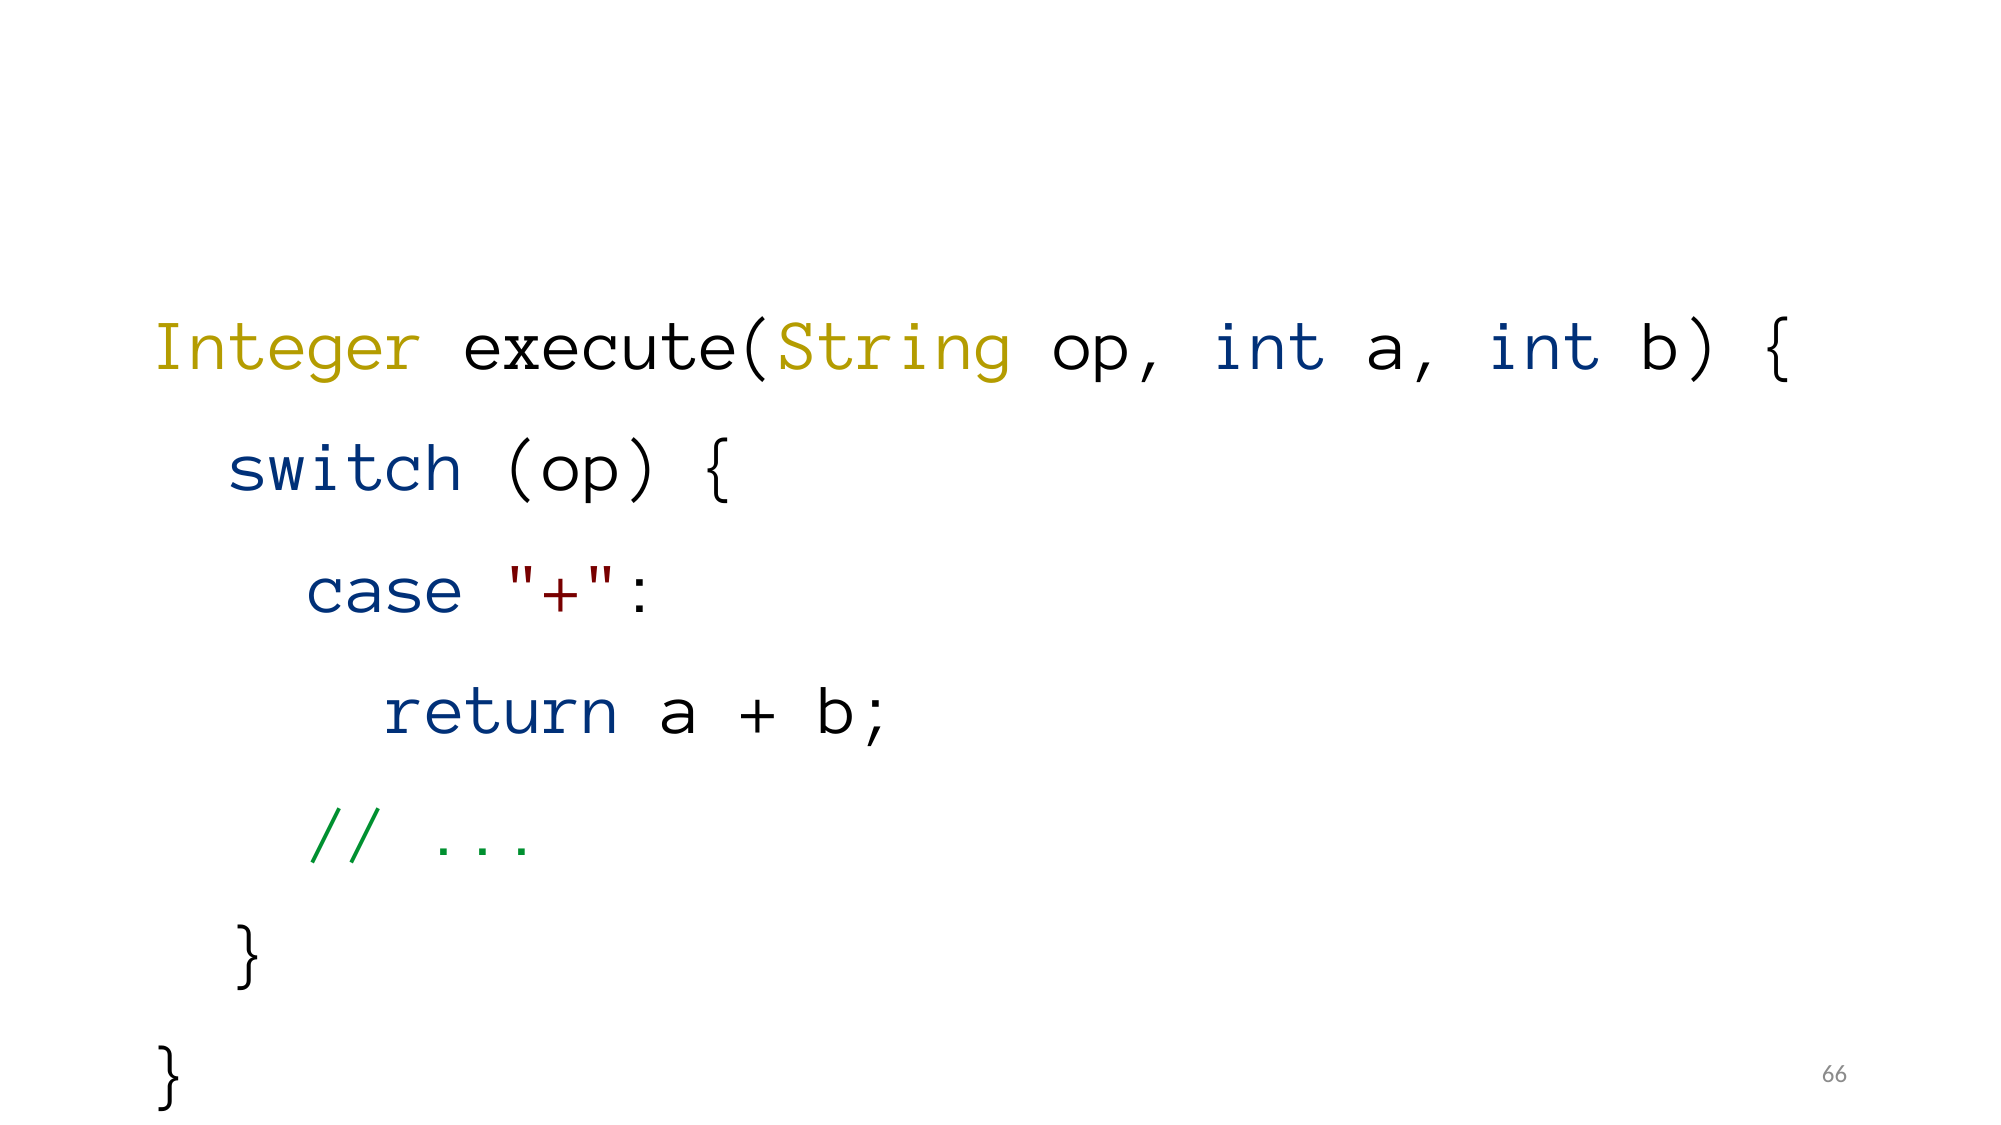

Integer execute(String op, int a, int b) {
  switch (op) {
    case "+":
      return a + b;
    // ...
  }
}
66